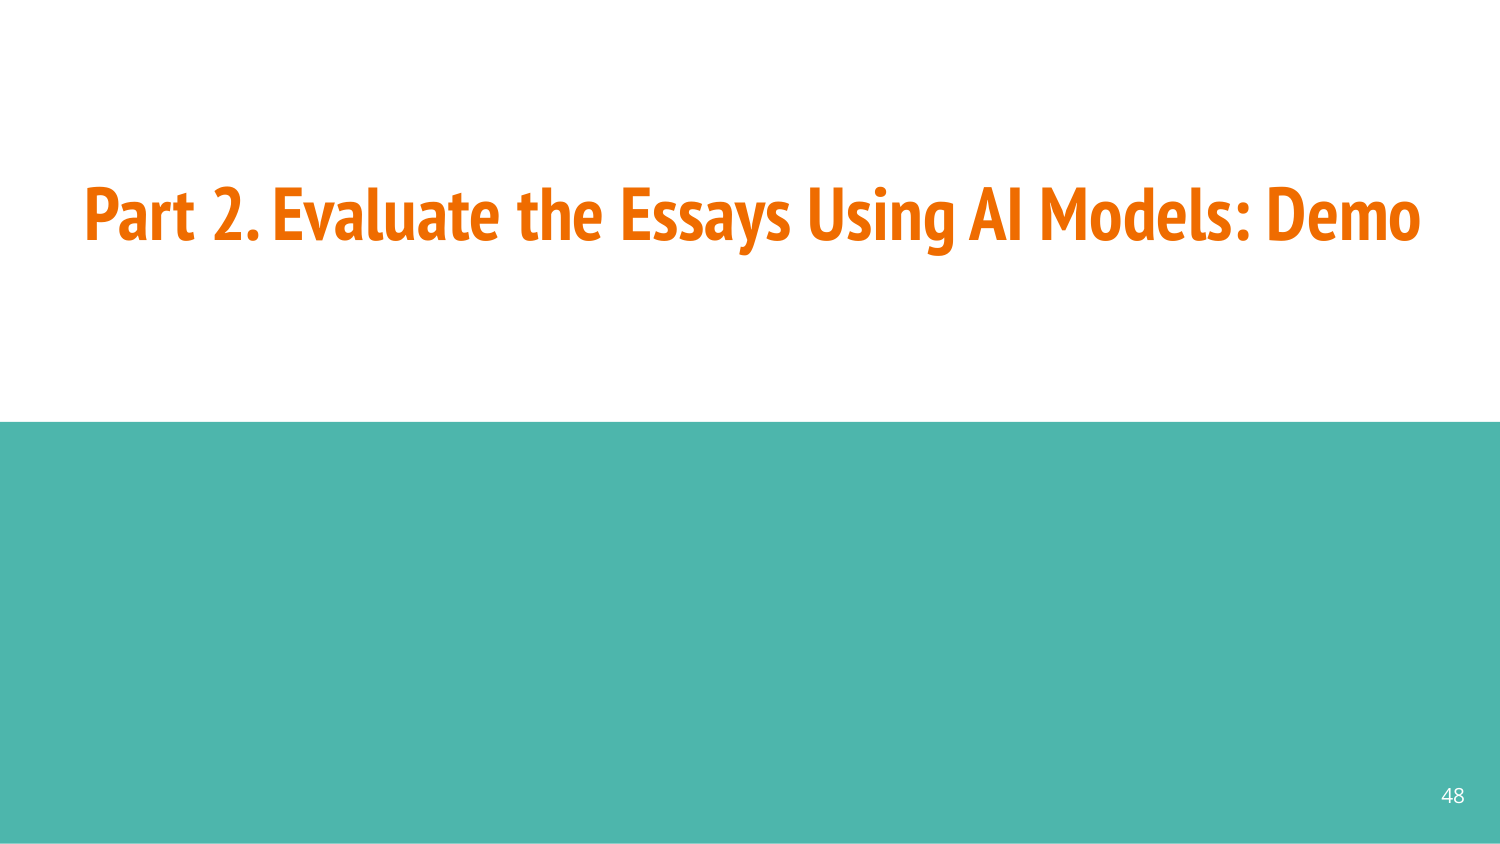

# Part 2. Evaluate the Essays Using AI Models: Demo
48